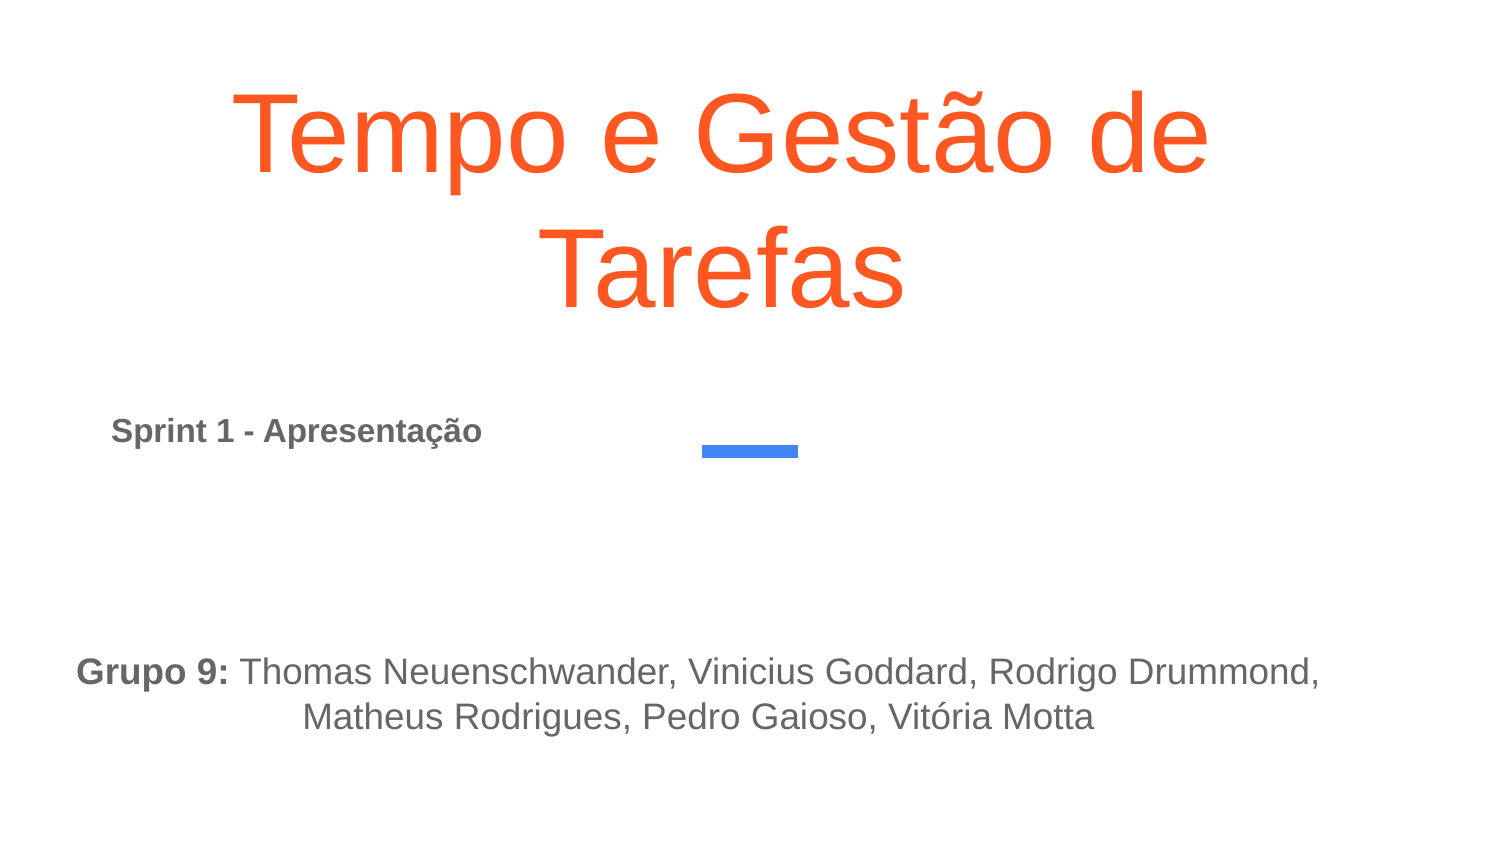

# Tempo e Gestão de Tarefas
Sprint 1 - Apresentação
Grupo 9: Thomas Neuenschwander, Vinicius Goddard, Rodrigo Drummond, Matheus Rodrigues, Pedro Gaioso, Vitória Motta